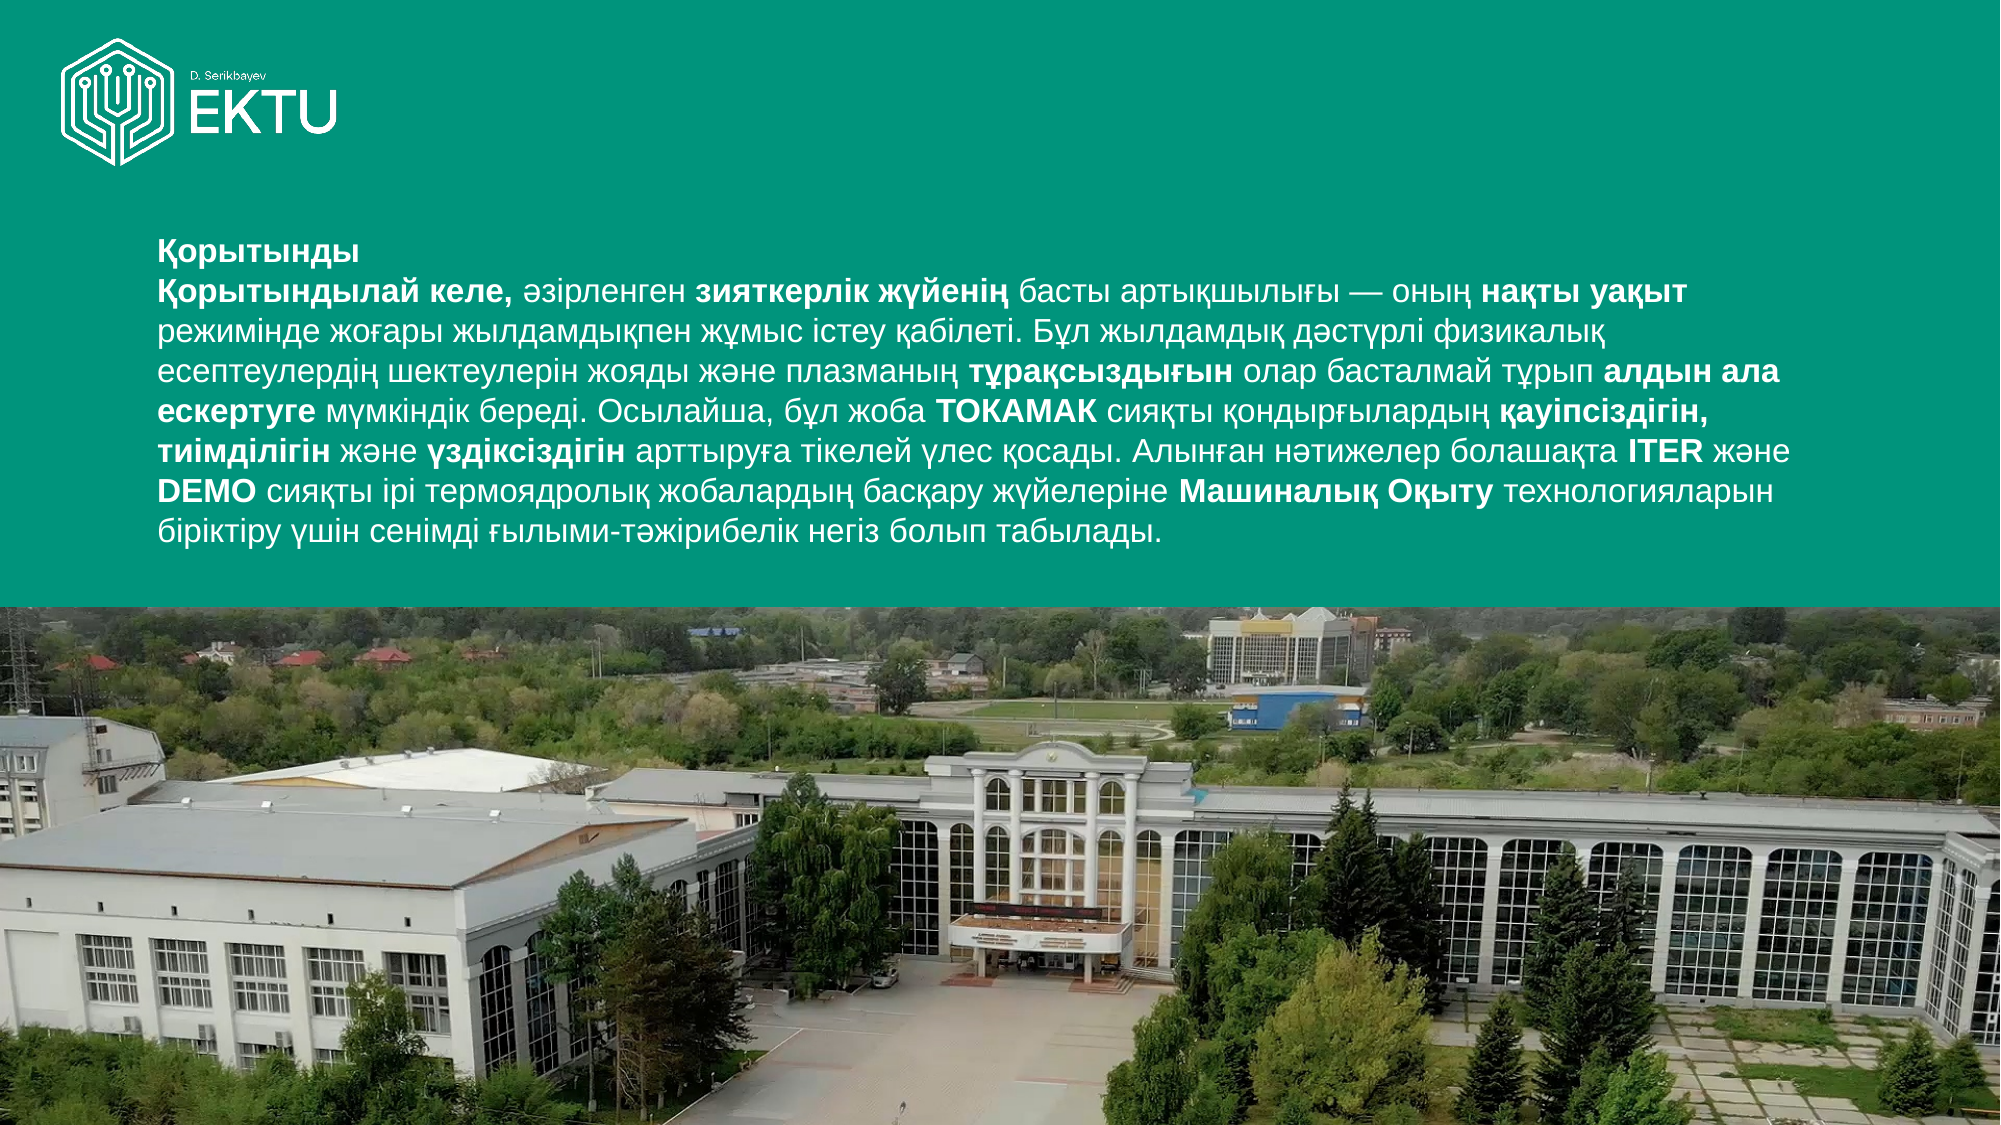

Қорытынды
Қорытындылай келе, әзірленген зияткерлік жүйенің басты артықшылығы — оның нақты уақыт режимінде жоғары жылдамдықпен жұмыс істеу қабілеті. Бұл жылдамдық дәстүрлі физикалық есептеулердің шектеулерін жояды және плазманың тұрақсыздығын олар басталмай тұрып алдын ала ескертуге мүмкіндік береді. Осылайша, бұл жоба ТОКАМАК сияқты қондырғылардың қауіпсіздігін, тиімділігін және үздіксіздігін арттыруға тікелей үлес қосады. Алынған нәтижелер болашақта ITER және DEMO сияқты ірі термоядролық жобалардың басқару жүйелеріне Машиналық Оқыту технологияларын біріктіру үшін сенімді ғылыми-тәжірибелік негіз болып табылады.